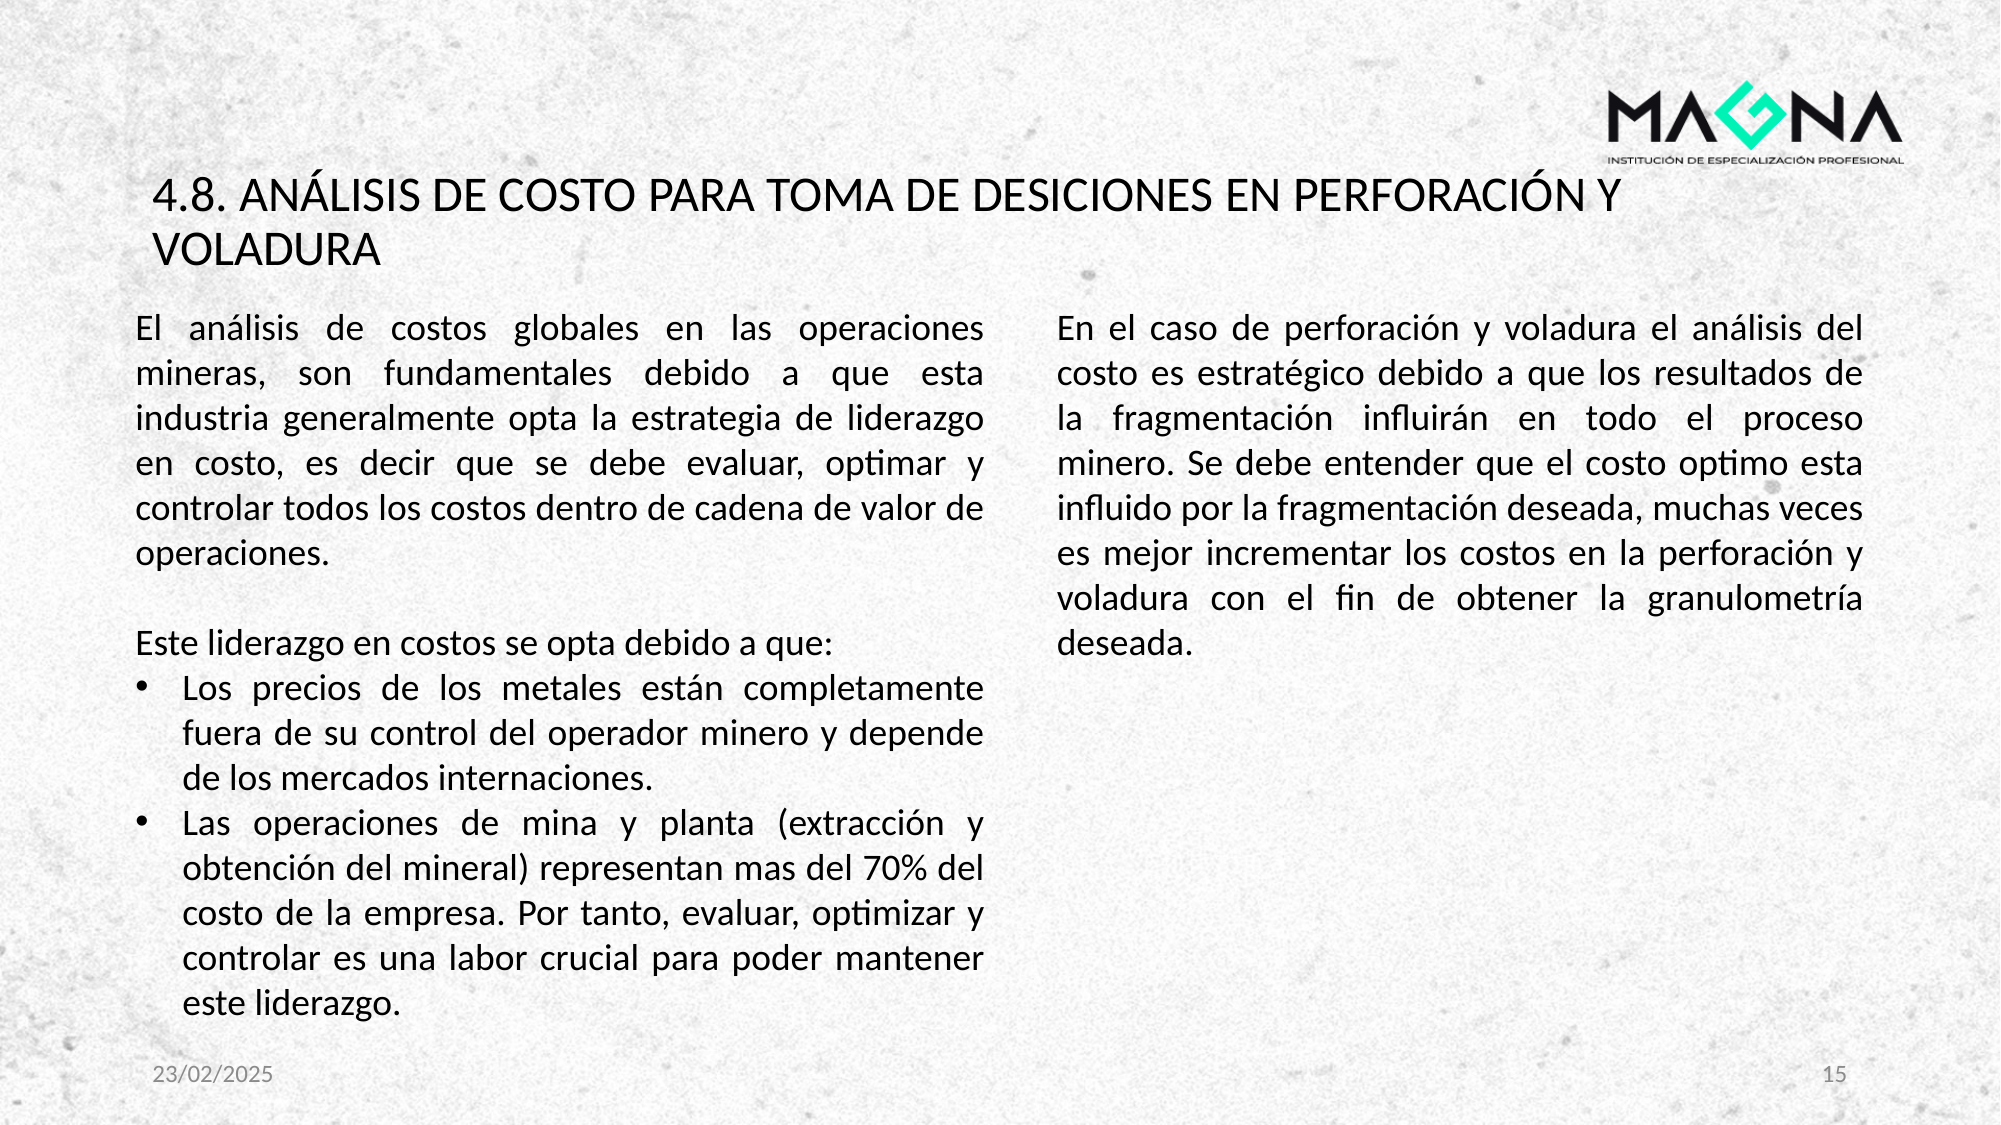

# 4.8. ANÁLISIS DE COSTO PARA TOMA DE DESICIONES EN PERFORACIÓN Y VOLADURA
El análisis de costos globales en las operaciones mineras, son fundamentales debido a que esta industria generalmente opta la estrategia de liderazgo en costo, es decir que se debe evaluar, optimar y controlar todos los costos dentro de cadena de valor de operaciones.

Este liderazgo en costos se opta debido a que:
Los precios de los metales están completamente fuera de su control del operador minero y depende de los mercados internaciones.
Las operaciones de mina y planta (extracción y obtención del mineral) representan mas del 70% del costo de la empresa. Por tanto, evaluar, optimizar y controlar es una labor crucial para poder mantener este liderazgo.

En el caso de perforación y voladura el análisis del costo es estratégico debido a que los resultados de la fragmentación influirán en todo el proceso minero. Se debe entender que el costo optimo esta influido por la fragmentación deseada, muchas veces es mejor incrementar los costos en la perforación y voladura con el fin de obtener la granulometría deseada.

23/02/2025
15